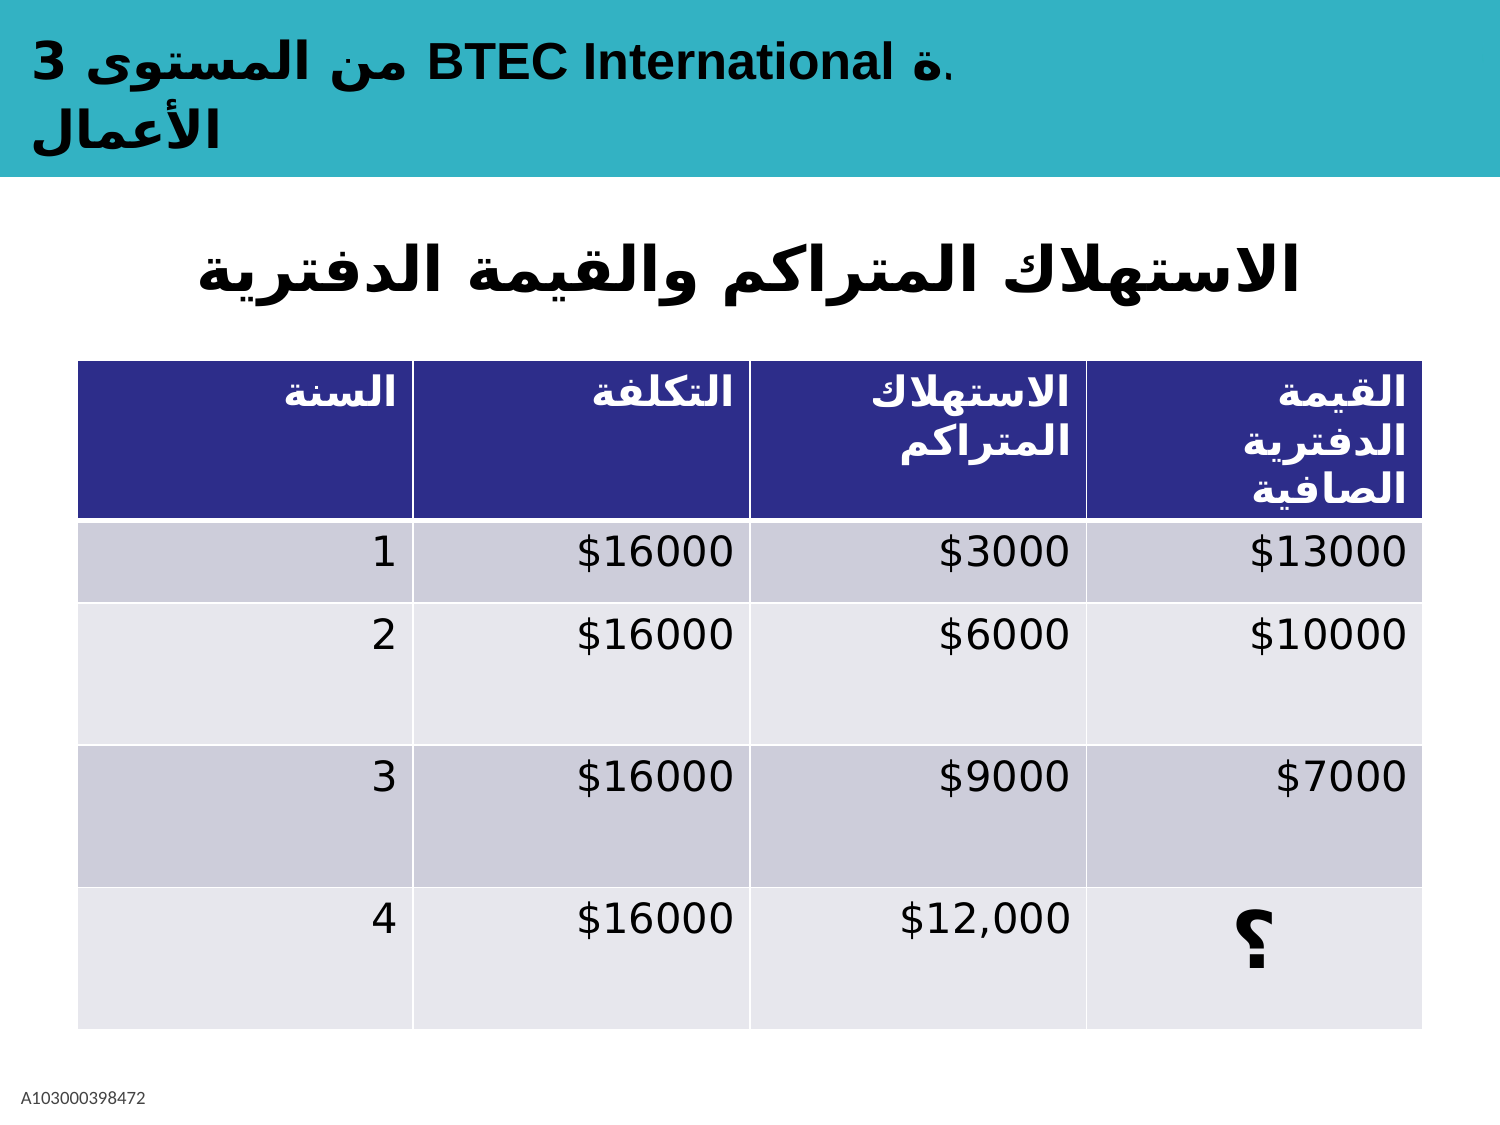

# الاستهلاك المتراكم والقيمة الدفترية
| السنة | التكلفة | الاستهلاك المتراكم | القيمة الدفترية الصافية |
| --- | --- | --- | --- |
| 1 | $16000 | $3000 | $13000 |
| 2 | $16000 | $6000 | $10000 |
| 3 | $16000 | $9000 | $7000 |
| 4 | $16000 | $12,000 | ؟ |
A103000398472